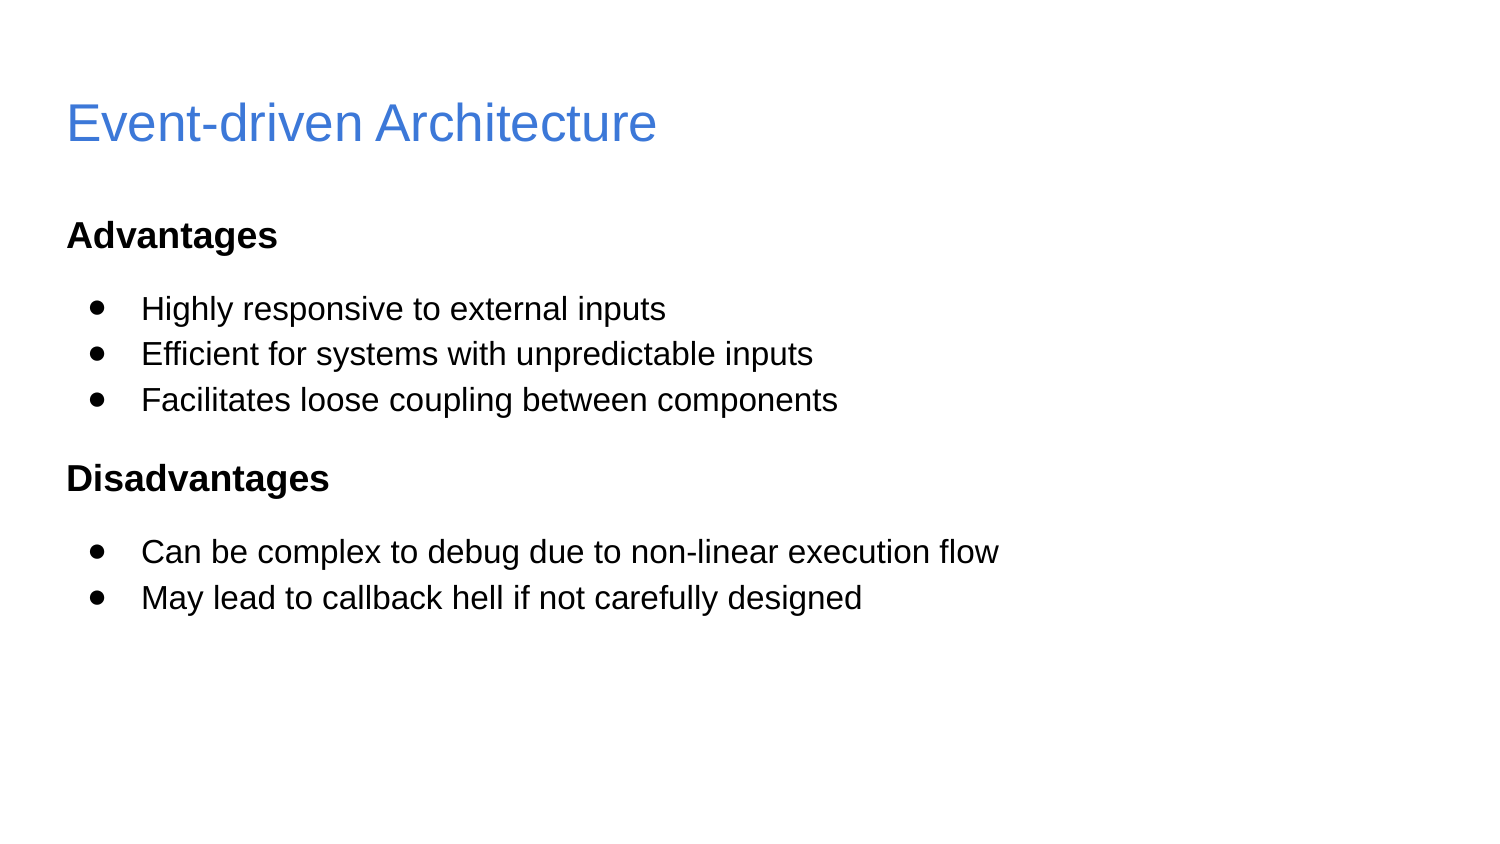

# Event-driven Architecture
Advantages
Highly responsive to external inputs
Efficient for systems with unpredictable inputs
Facilitates loose coupling between components
Disadvantages
Can be complex to debug due to non-linear execution flow
May lead to callback hell if not carefully designed